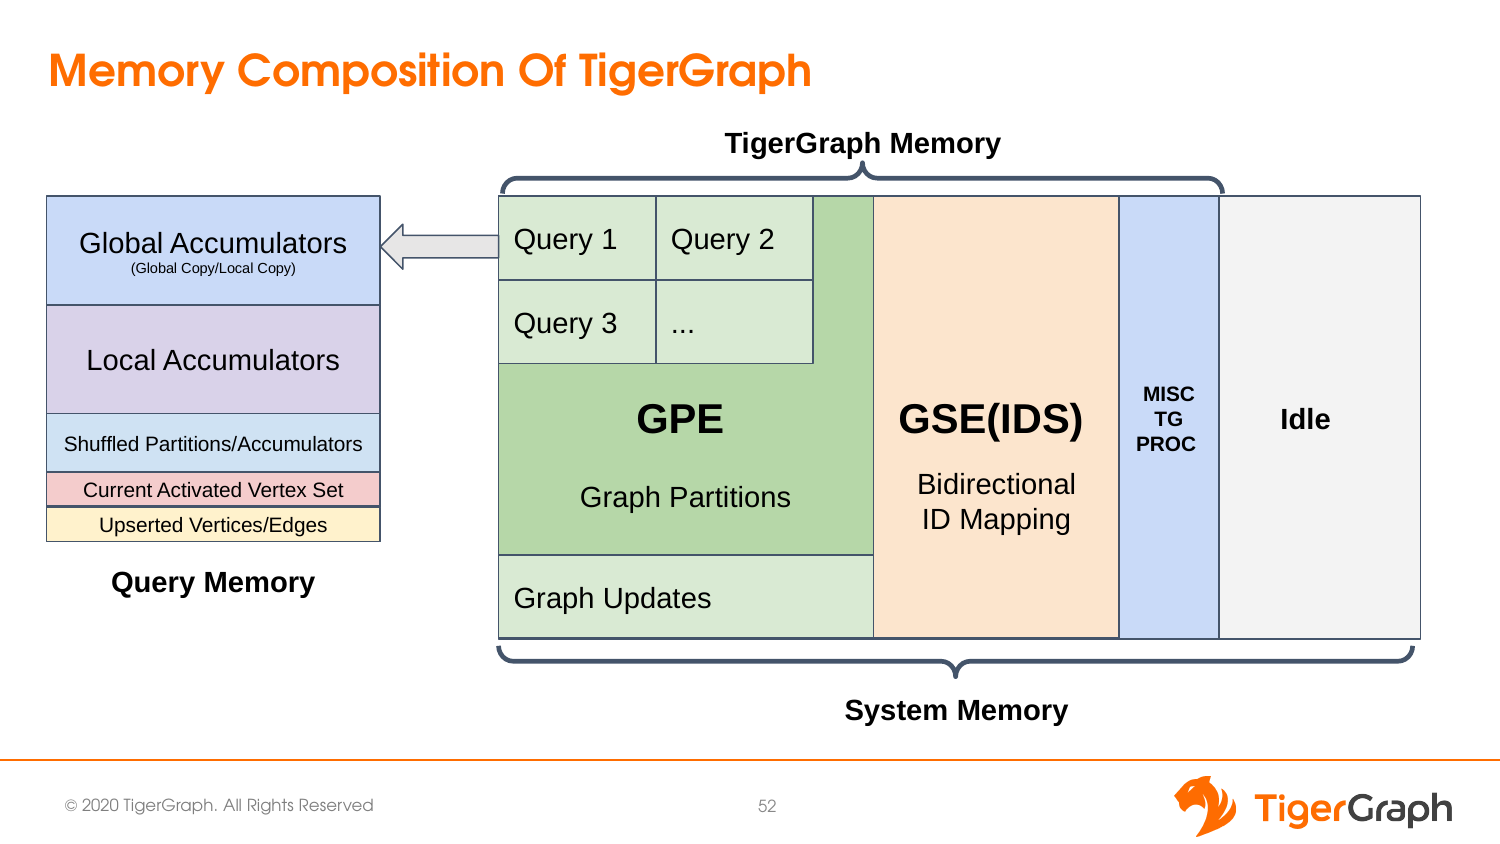

# Memory Composition Of TigerGraph
TigerGraph Memory

GPE
GSE(IDS)
Global Accumulators
(Global Copy/Local Copy)
Query 1
Query 2
MISC
TG
PROC

Query 3
...
Local Accumulators
Idle
Shuffled Partitions/Accumulators
Bidirectional
ID Mapping
Graph Partitions
Current Activated Vertex Set
Upserted Vertices/Edges
Query Memory
Graph Updates
System Memory
52